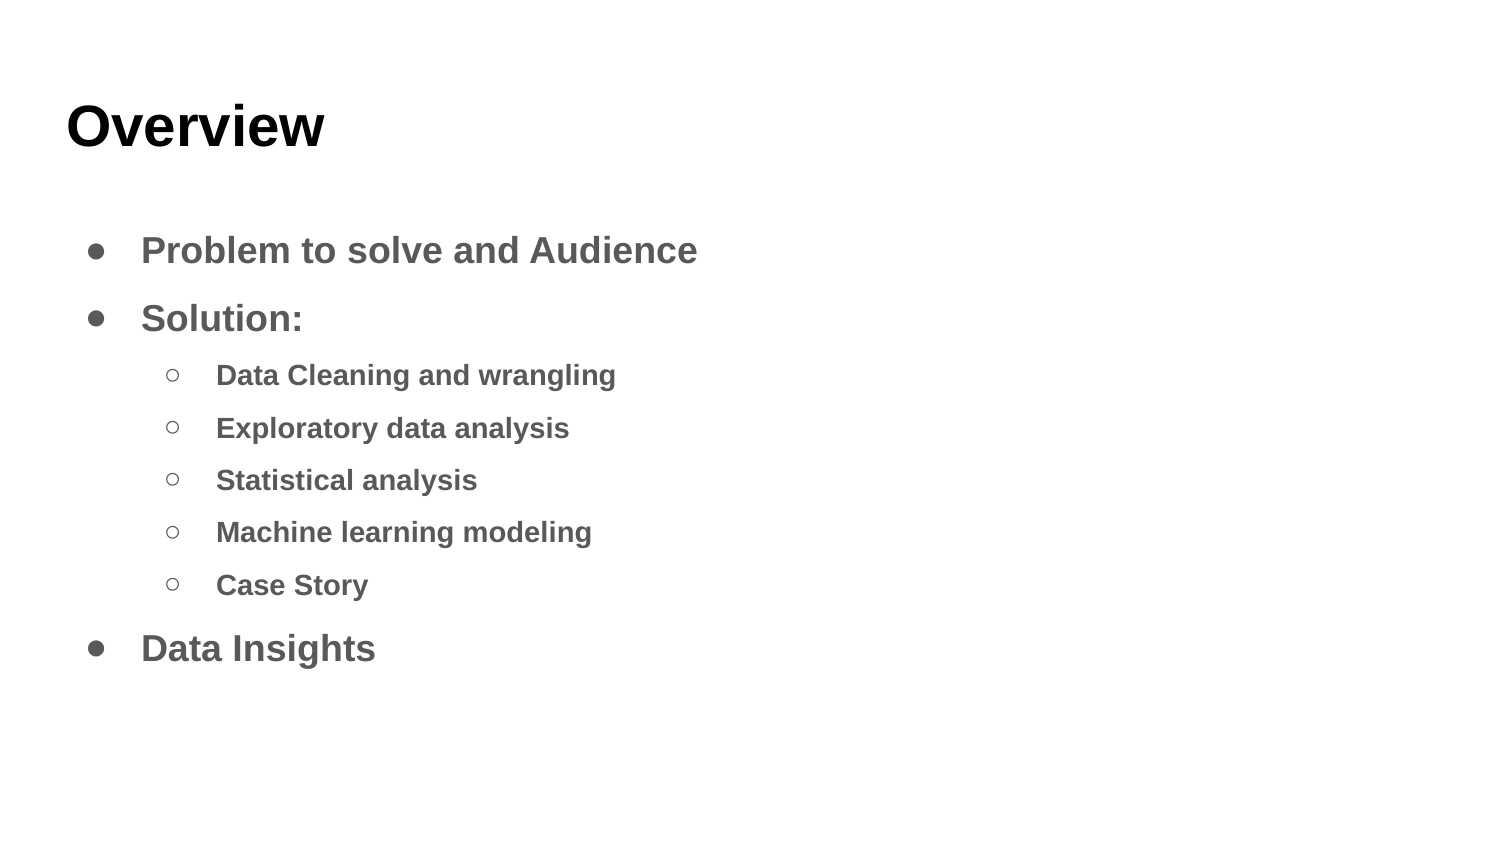

# Overview
Problem to solve and Audience
Solution:
Data Cleaning and wrangling
Exploratory data analysis
Statistical analysis
Machine learning modeling
Case Story
Data Insights